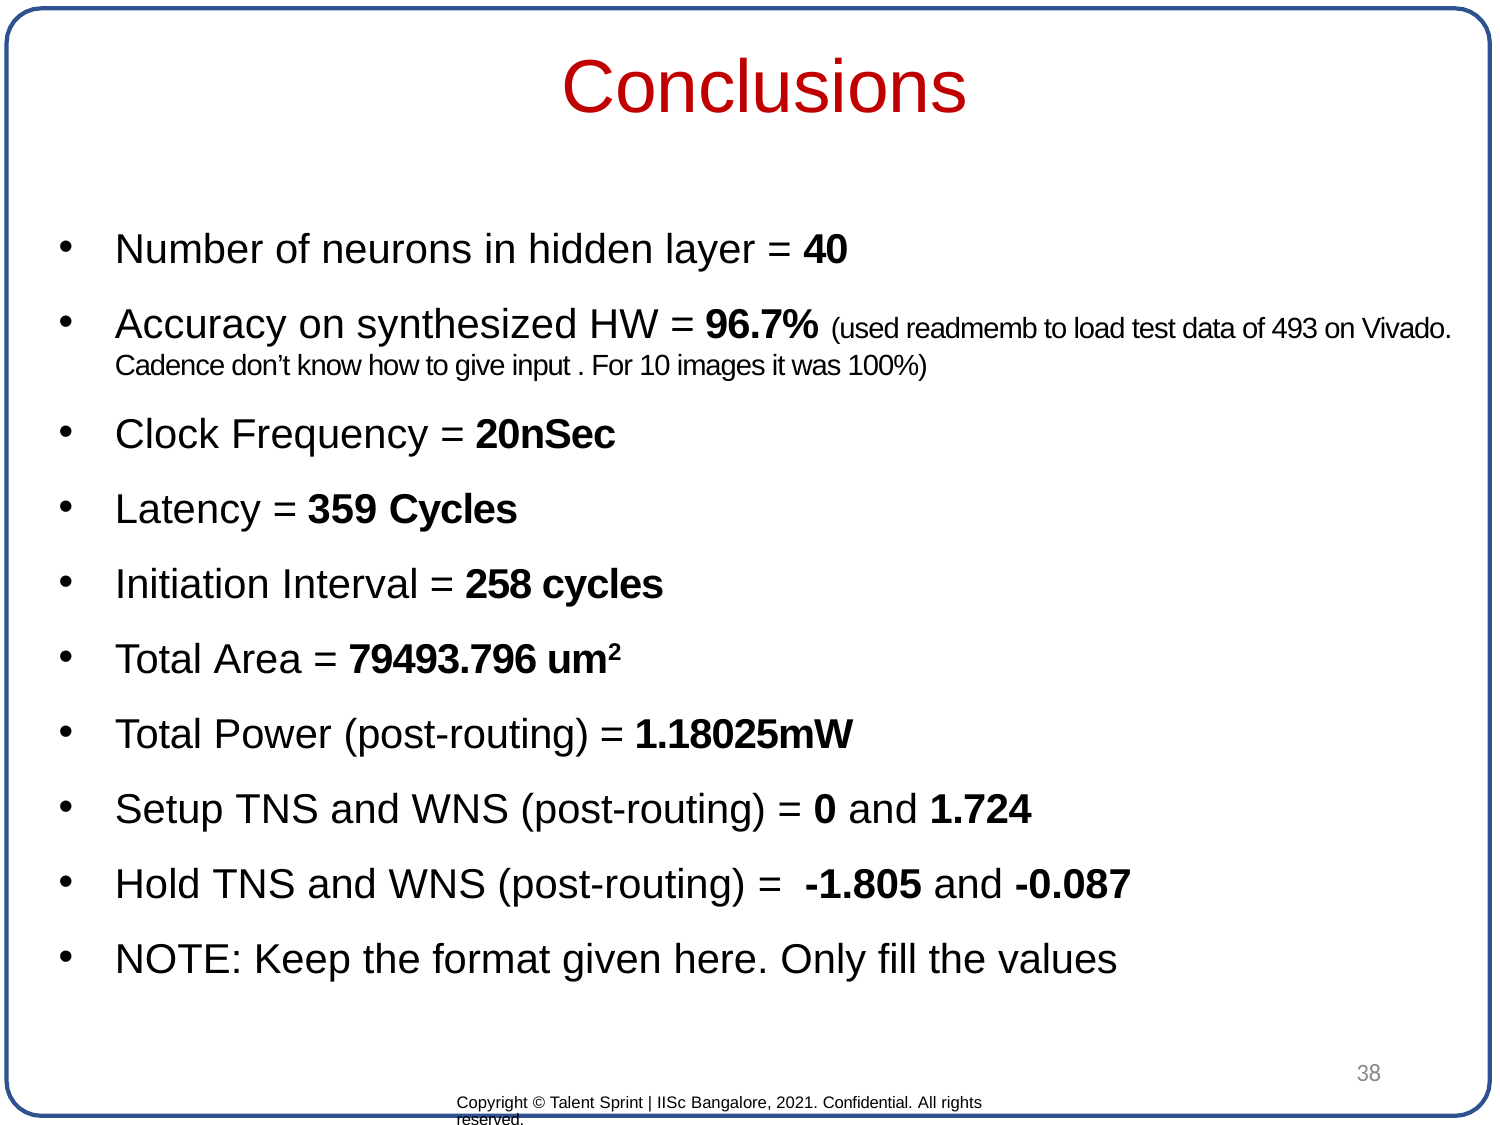

# Conclusions
Number of neurons in hidden layer = 40
Accuracy on synthesized HW = 96.7% (used readmemb to load test data of 493 on Vivado. Cadence don’t know how to give input . For 10 images it was 100%)
Clock Frequency = 20nSec
Latency = 359 Cycles
Initiation Interval = 258 cycles
Total Area = 79493.796 um2
Total Power (post-routing) = 1.18025mW
Setup TNS and WNS (post-routing) = 0 and 1.724
Hold TNS and WNS (post-routing) =  -1.805 and -0.087
NOTE: Keep the format given here. Only fill the values
38
Copyright © Talent Sprint | IISc Bangalore, 2021. Confidential. All rights reserved.